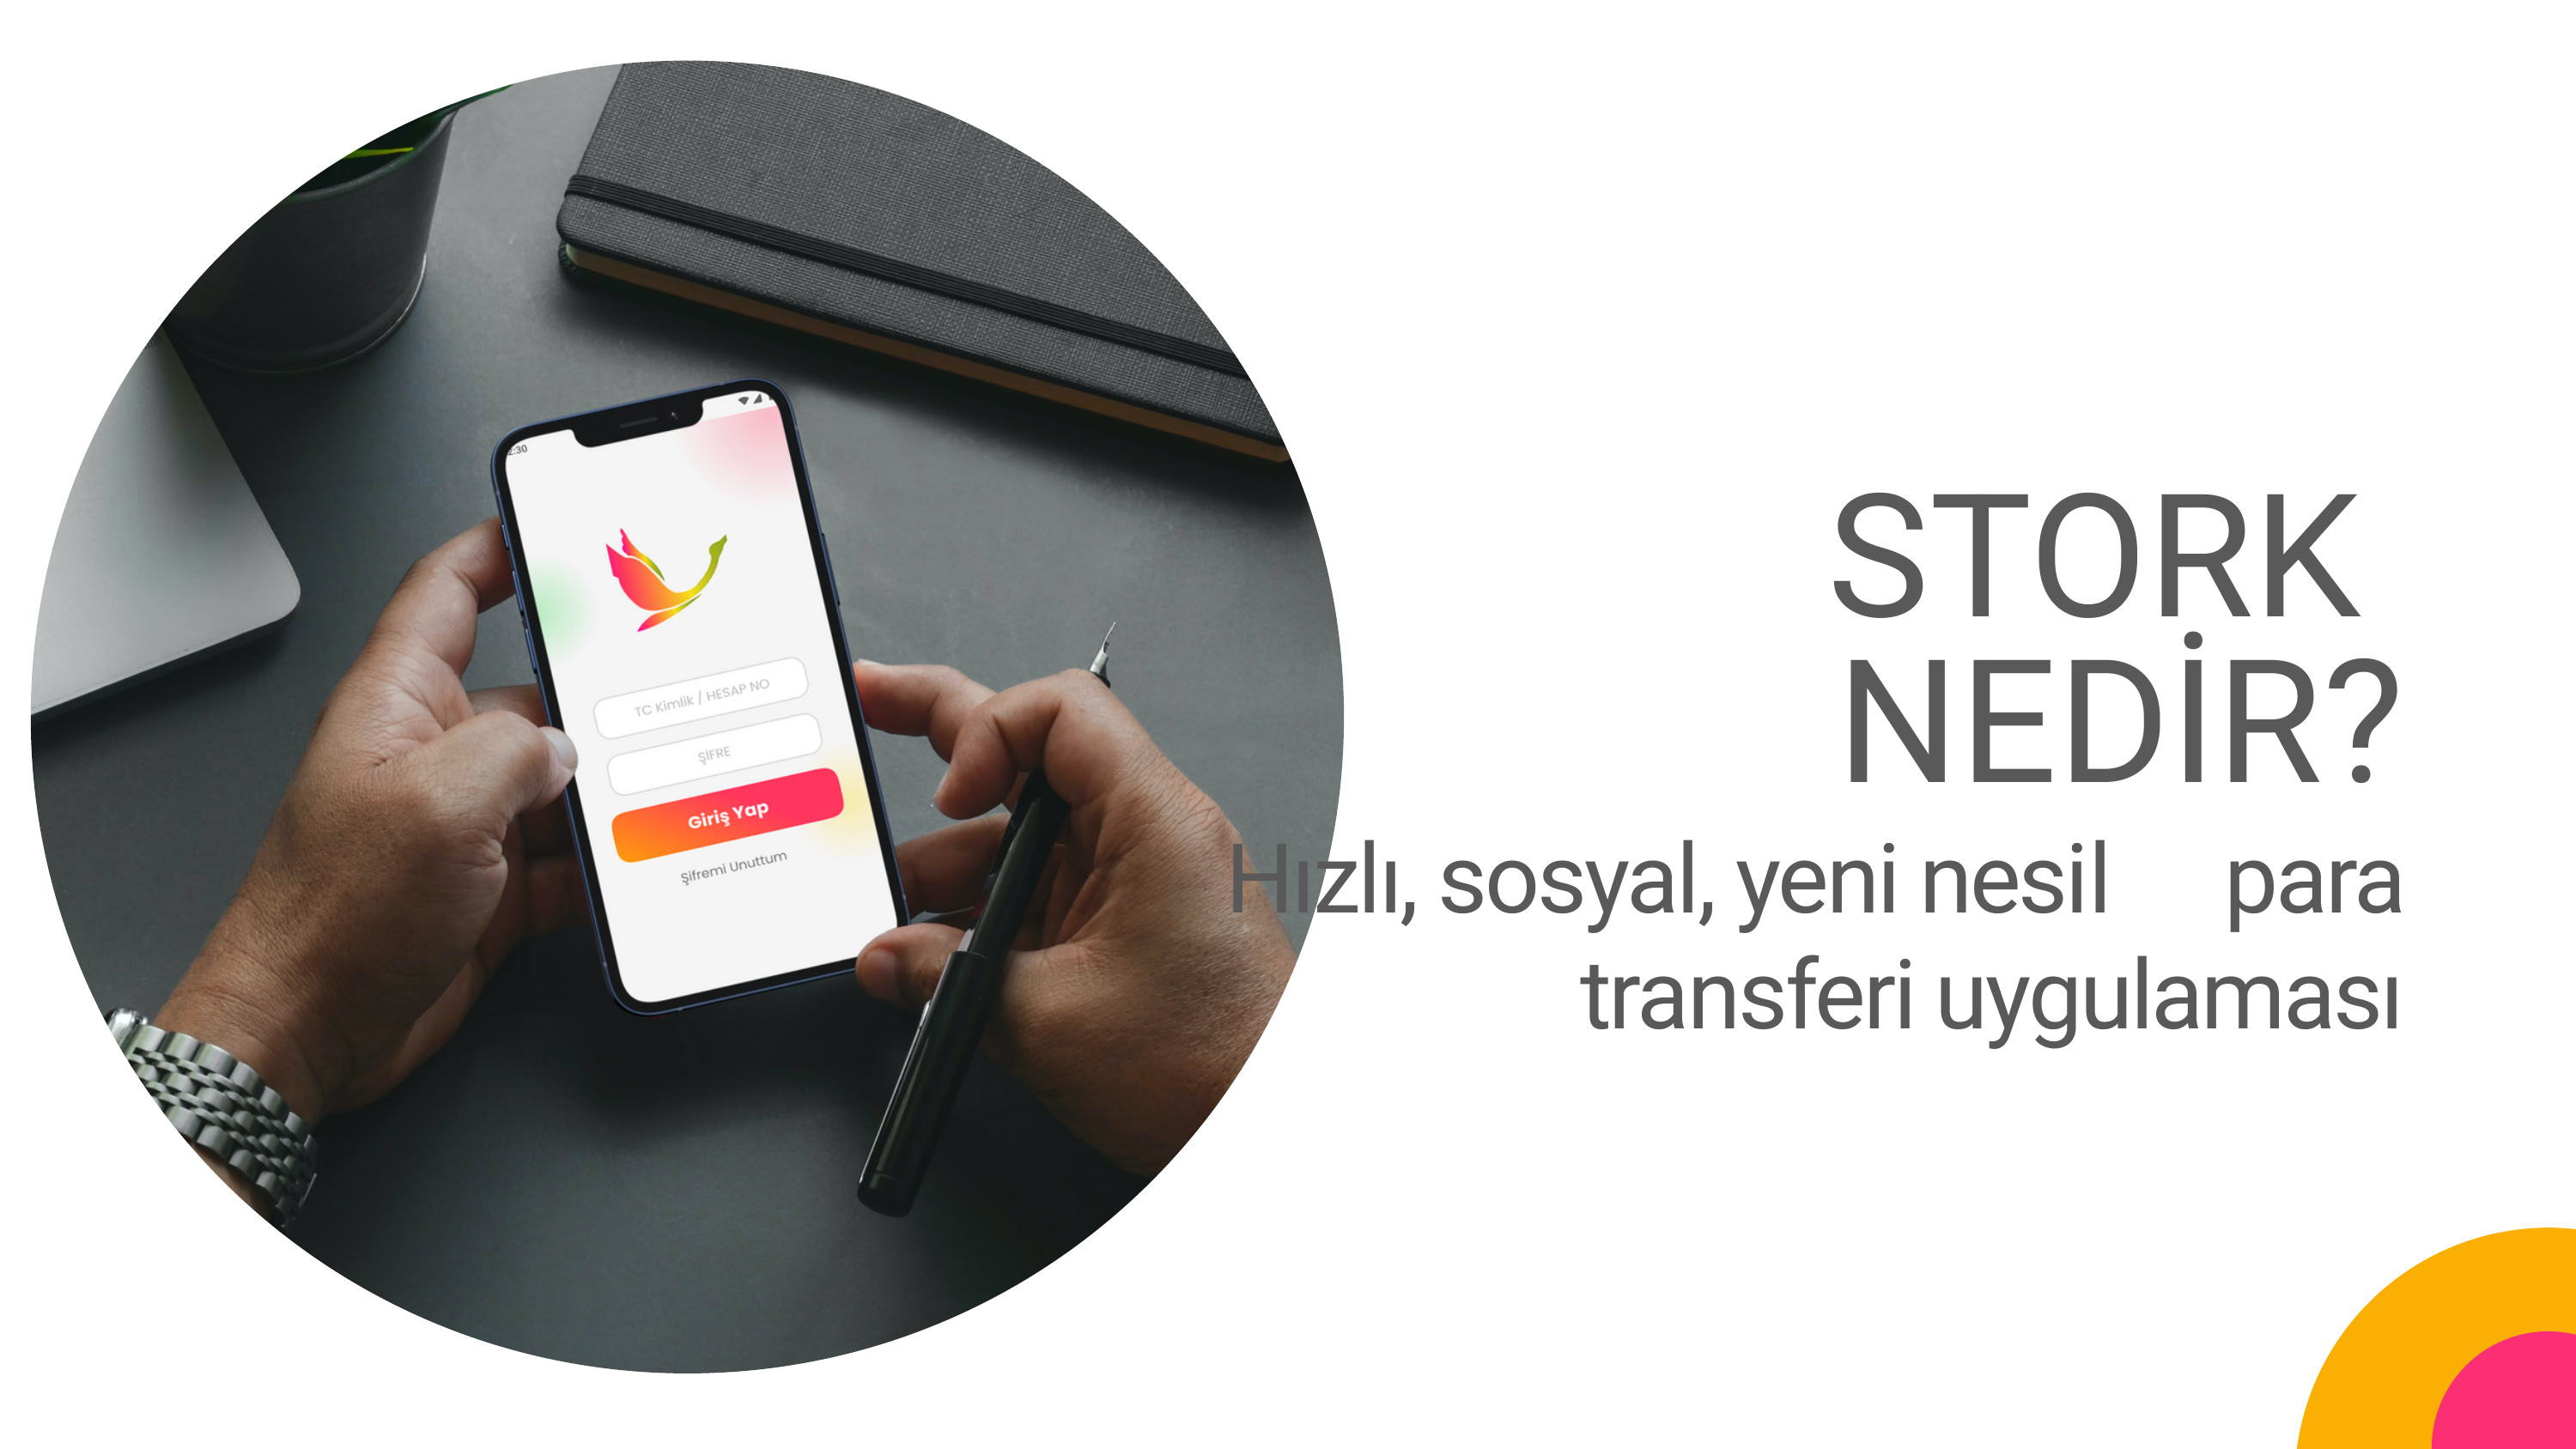

STORK
NEDİR?
Hızlı, sosyal, yeni nesil     para transferi uygulaması